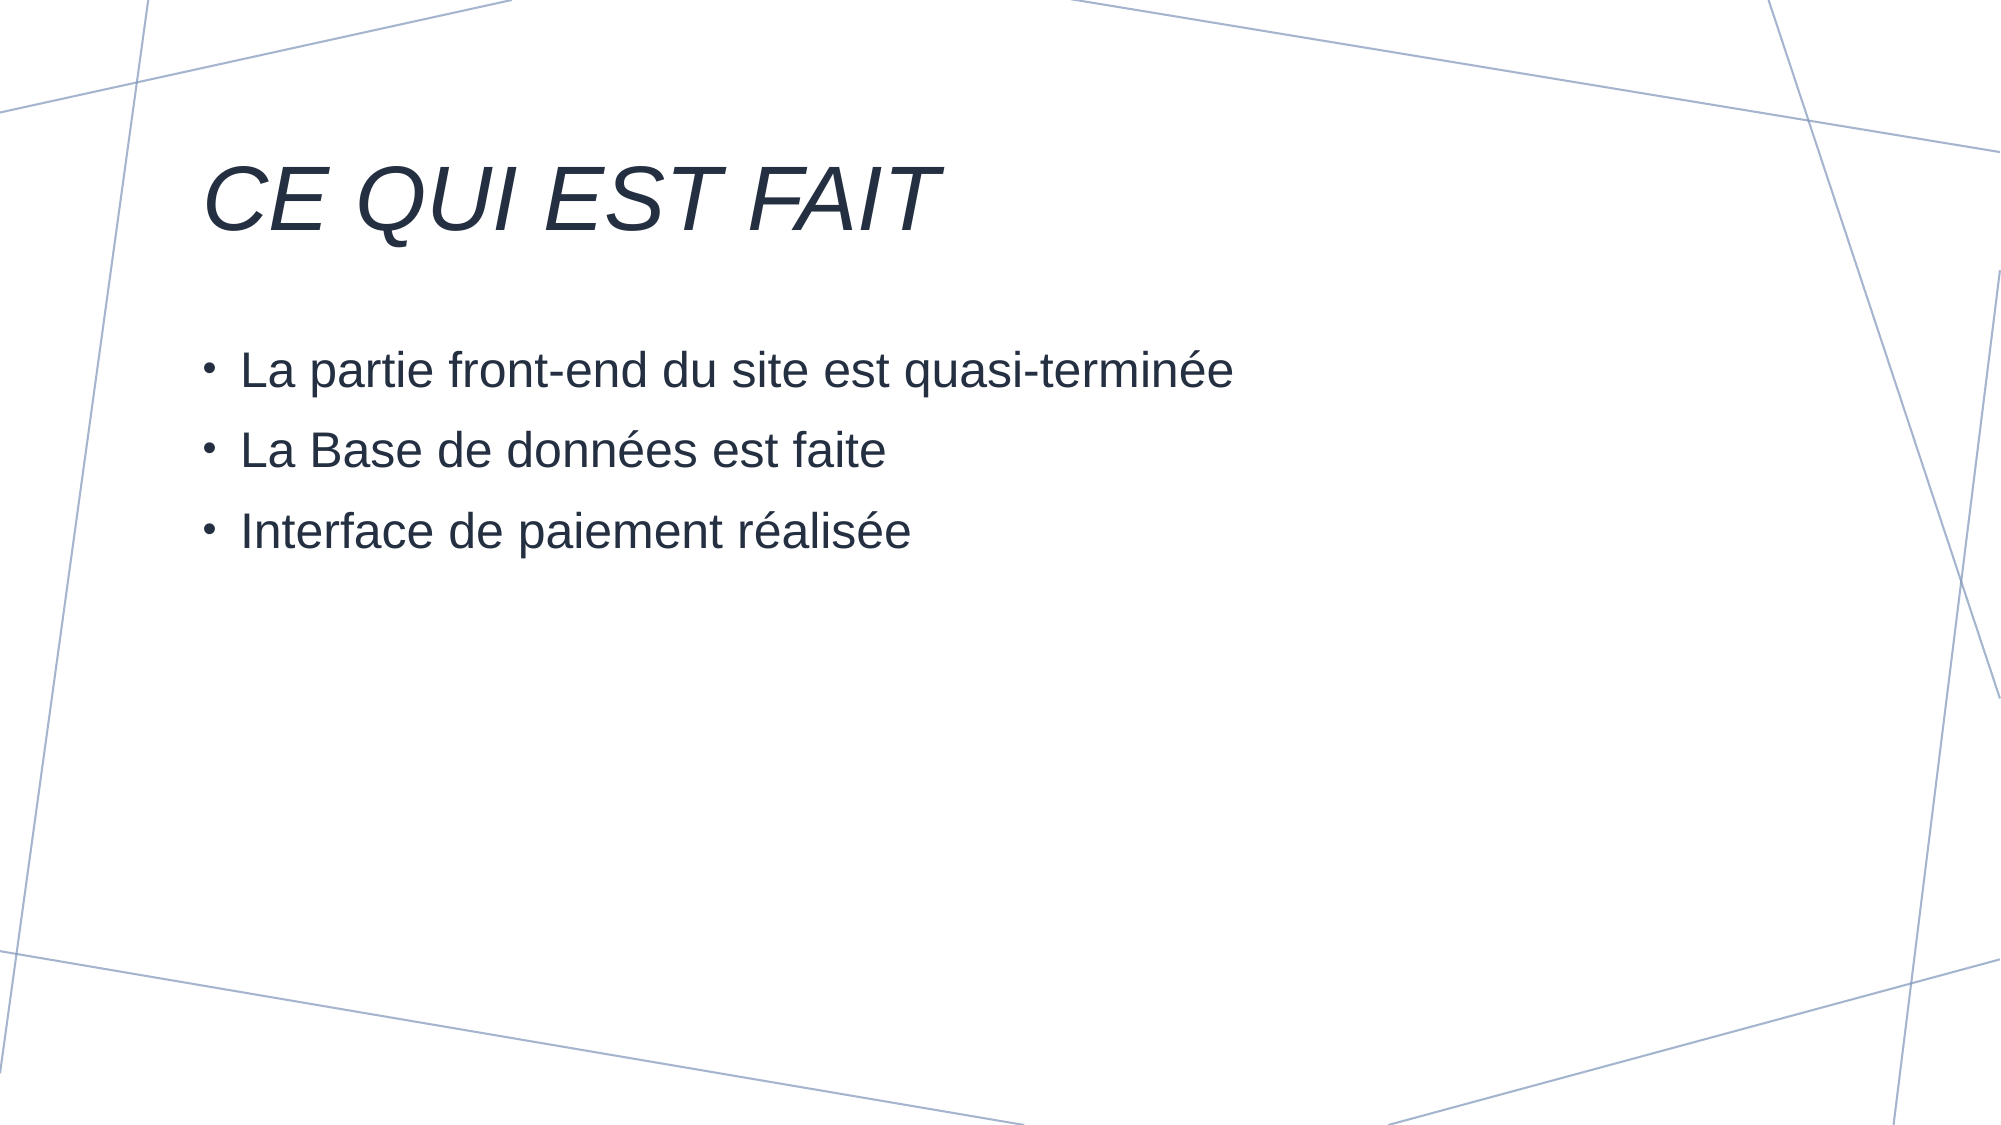

# Ce qui est fait
La partie front-end du site est quasi-terminée
La Base de données est faite
Interface de paiement réalisée